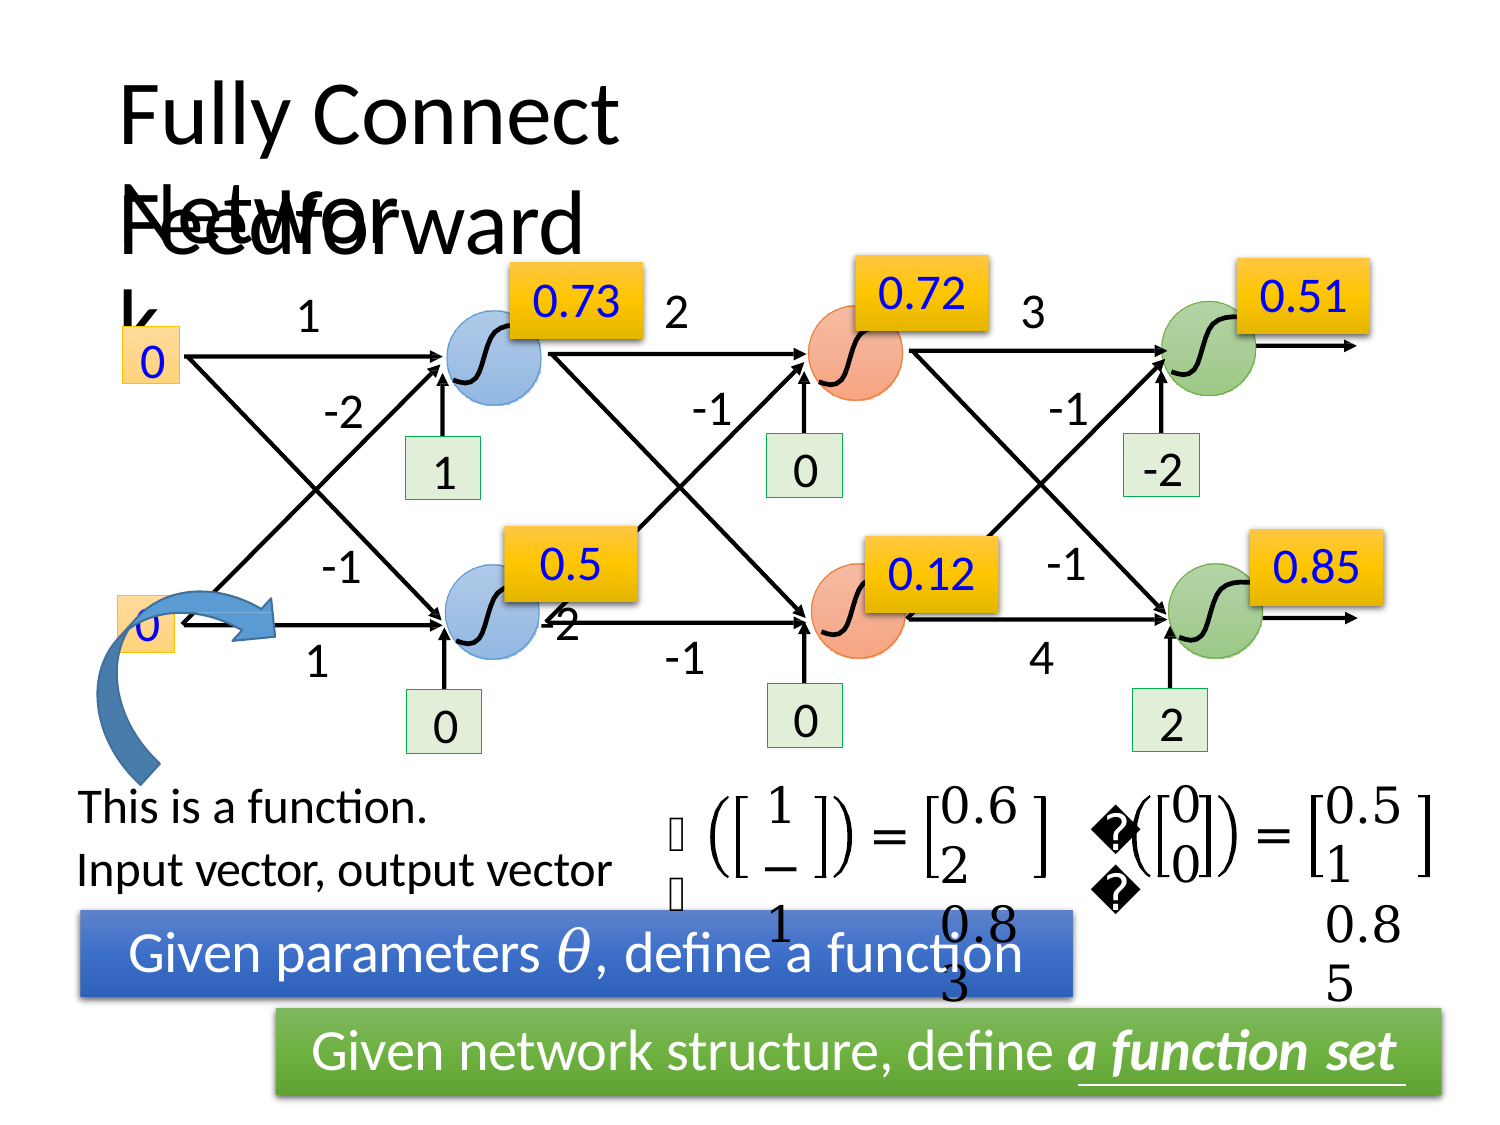

# Fully Connect Feedforward
Network

0.72

0.51

0.73
2
3
1

0

-1
-1
-2
-2
0
1

0.5	-2
-1

-1
0.85

0.12

0

-1
4
1

0
2
0
This is a function.
Input vector, output vector
0
0
0.51
0.85
0.62
0.83
1
−1

𝑓
=
𝑓
=

Given parameters 𝜃, define a function
Given network structure, define a function set